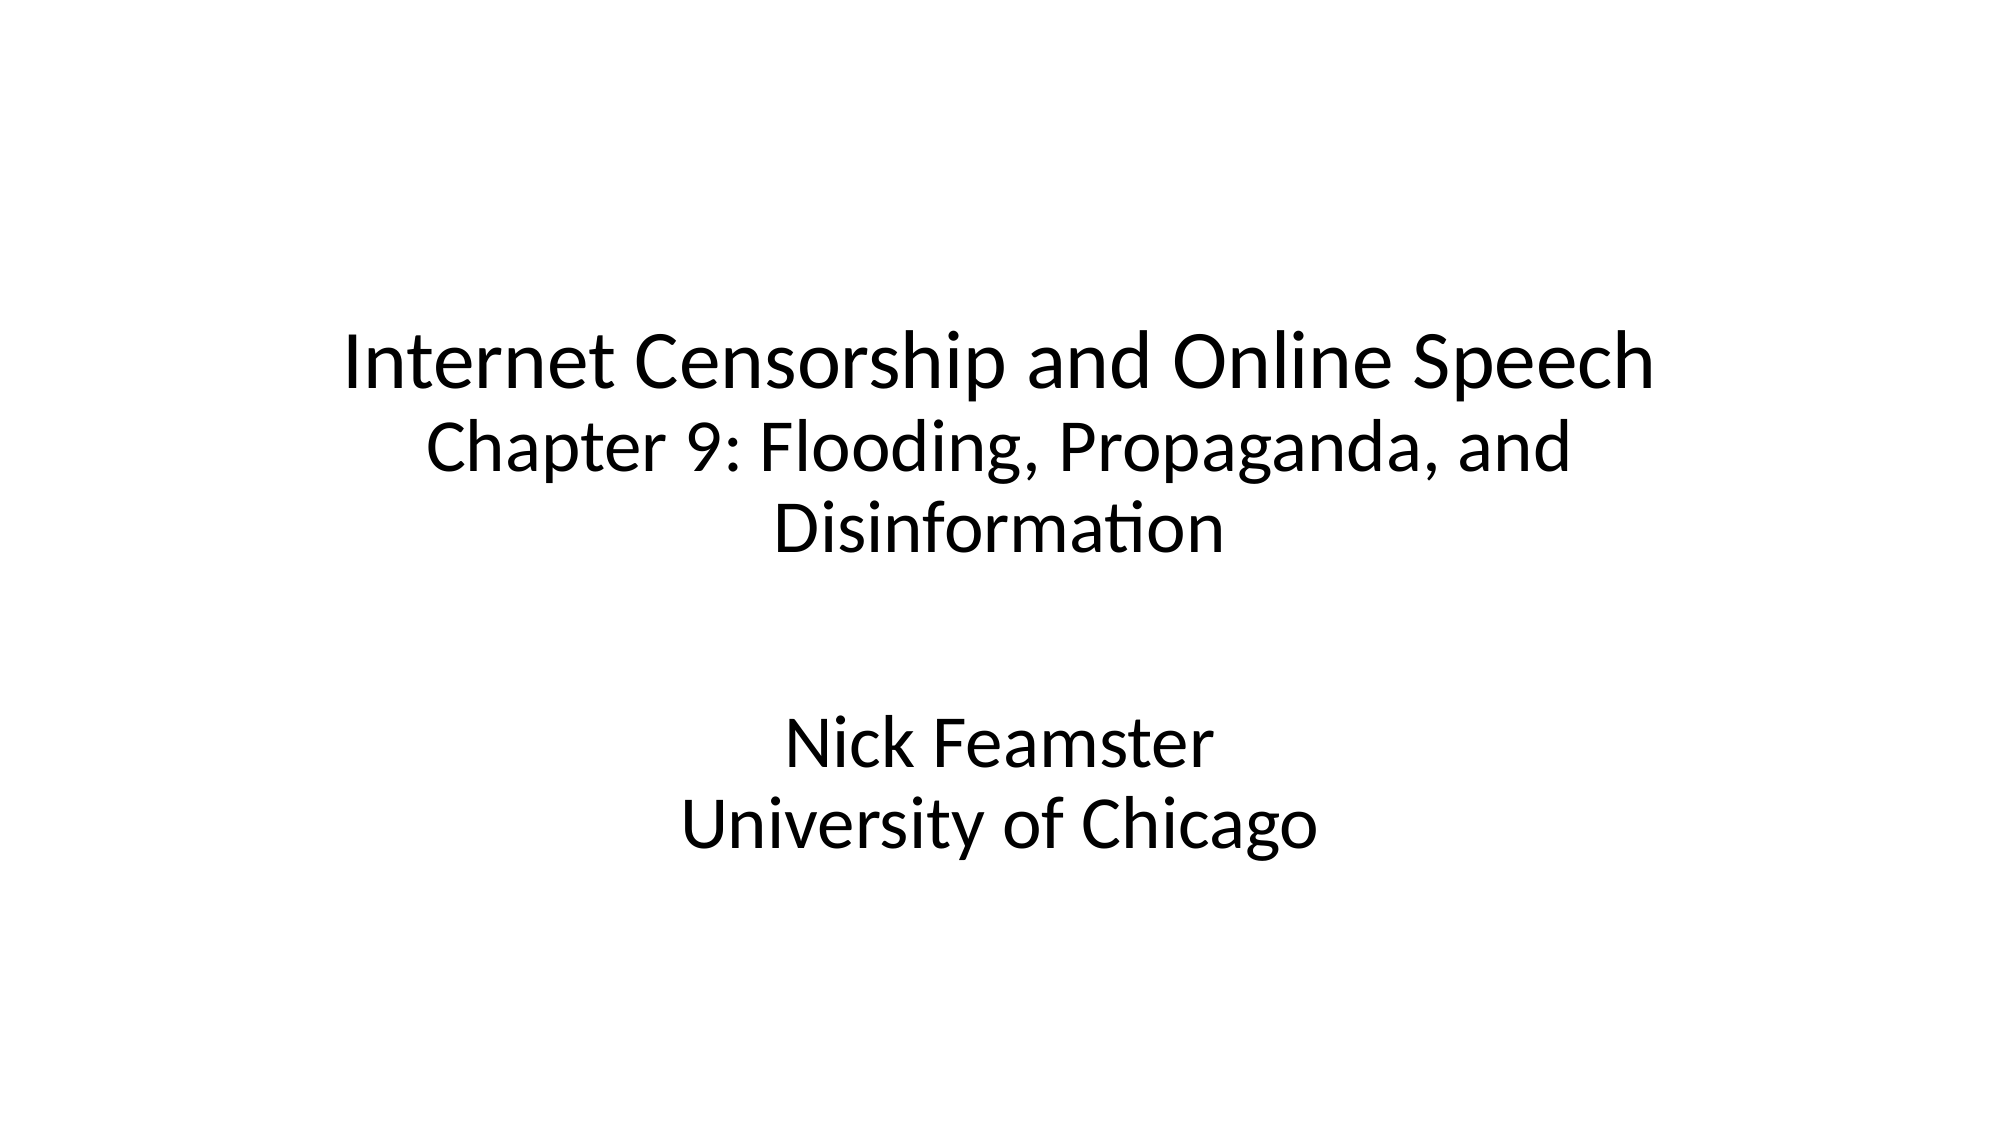

# Internet Censorship and Online Speech Chapter 9: Flooding, Propaganda, and Disinformation
Nick Feamster
University of Chicago